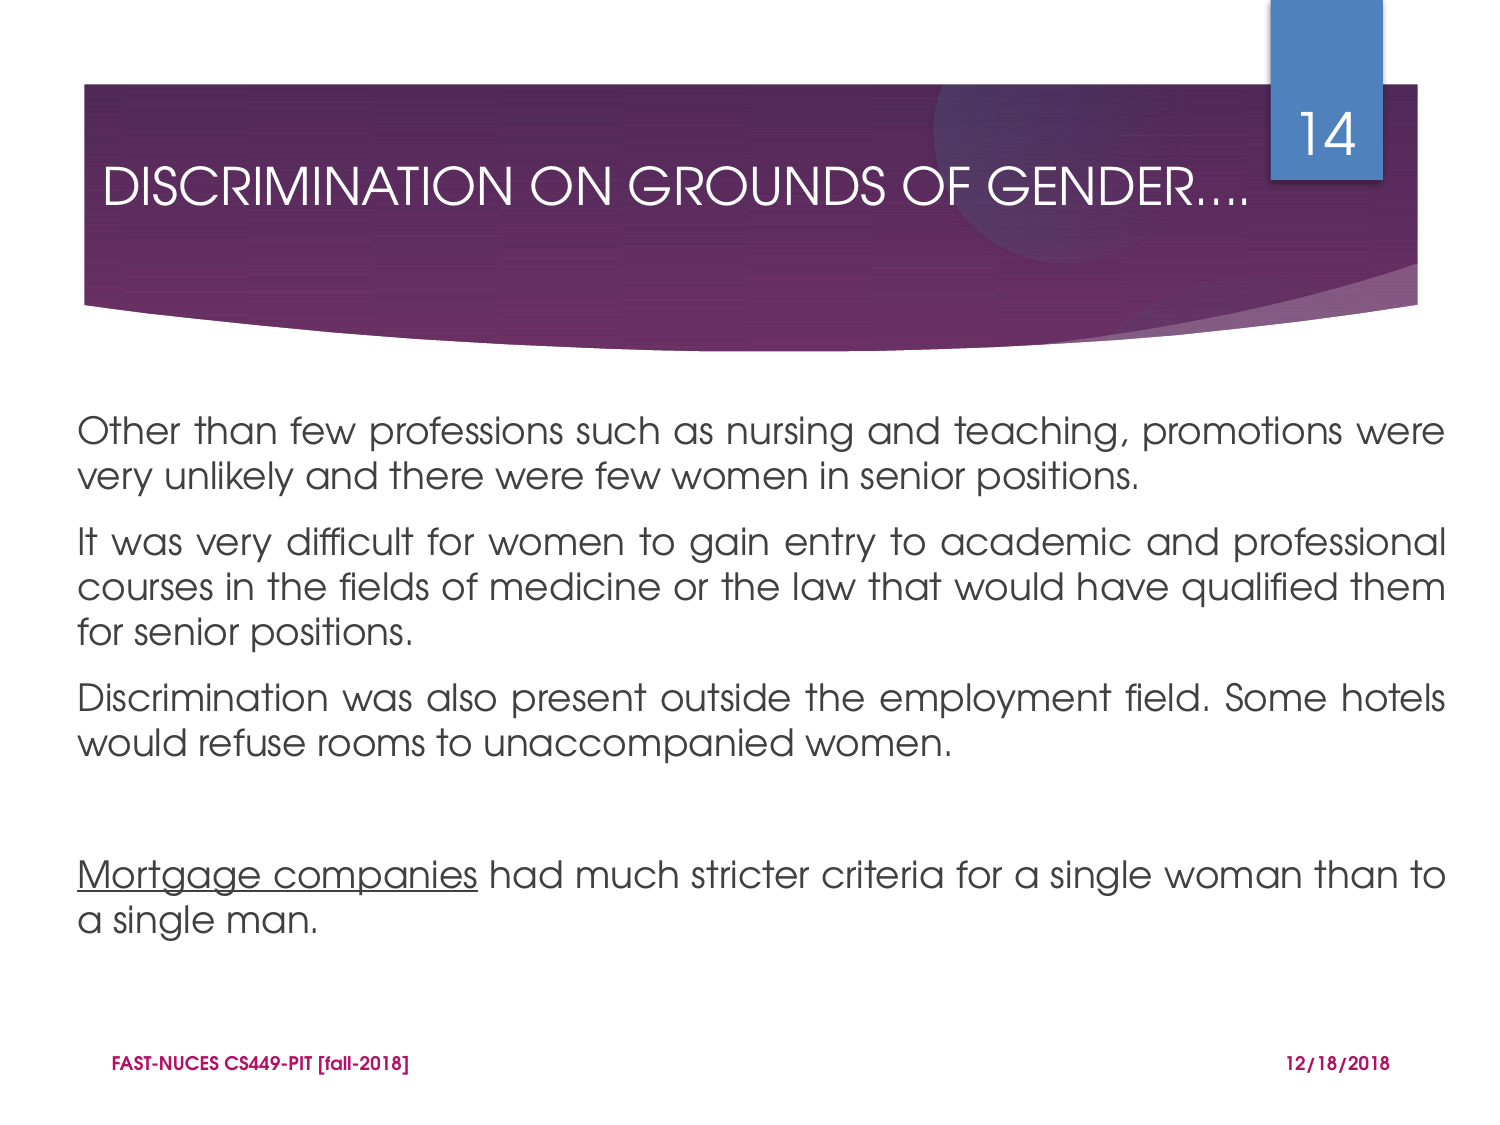

14
DISCRIMINATION ON GROUNDS OF GENDER….
Other than few professions such as nursing and teaching, promotions were very unlikely and there were few women in senior positions.
It was very difficult for women to gain entry to academic and professional courses in the fields of medicine or the law that would have qualified them for senior positions.
Discrimination was also present outside the employment field. Some hotels would refuse rooms to unaccompanied women.

Mortgage companies had much stricter criteria for a single woman than to a single man.
FAST-NUCES CS449-PIT [fall-2018]
12/18/2018